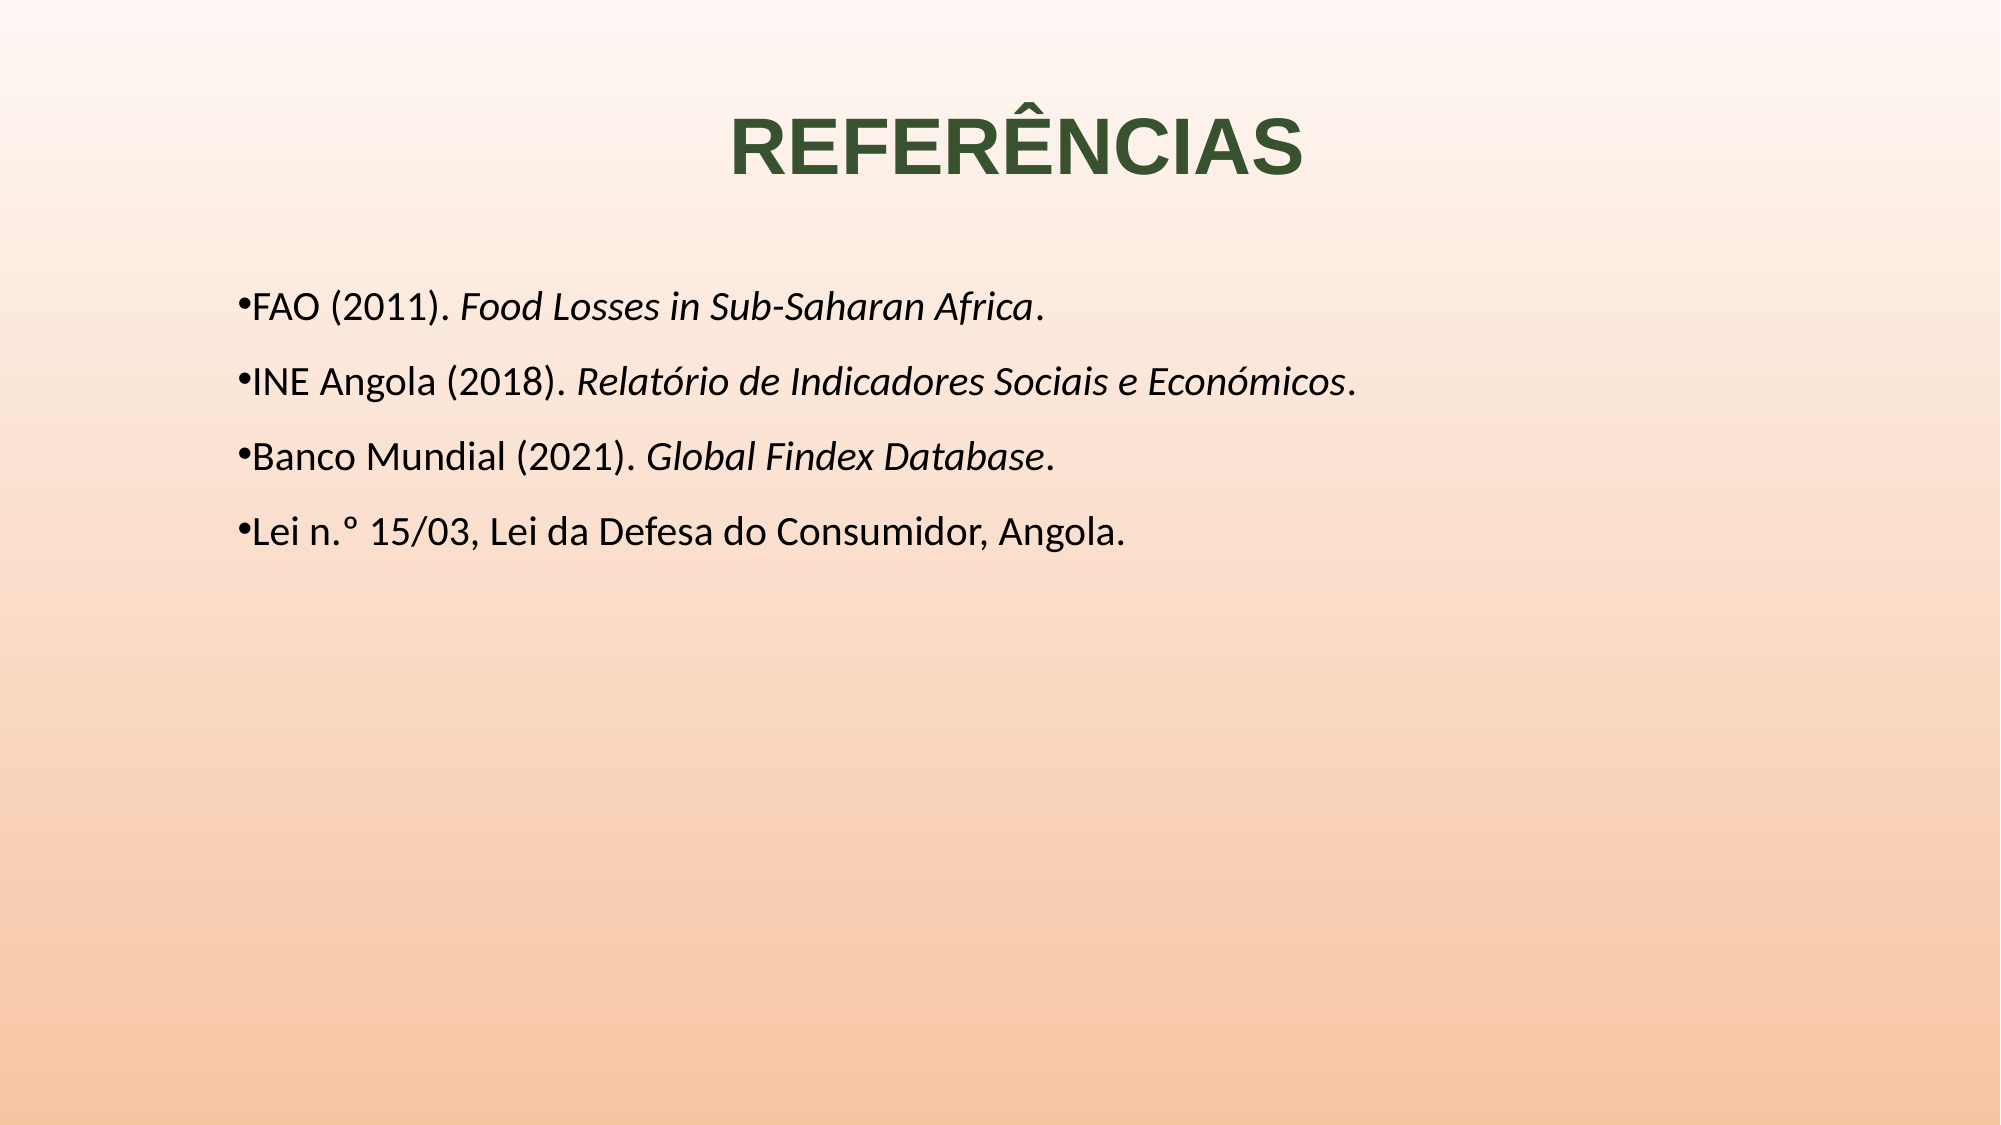

REFERÊNCIAS
FAO (2011). Food Losses in Sub-Saharan Africa.
INE Angola (2018). Relatório de Indicadores Sociais e Económicos.
Banco Mundial (2021). Global Findex Database.
Lei n.º 15/03, Lei da Defesa do Consumidor, Angola.